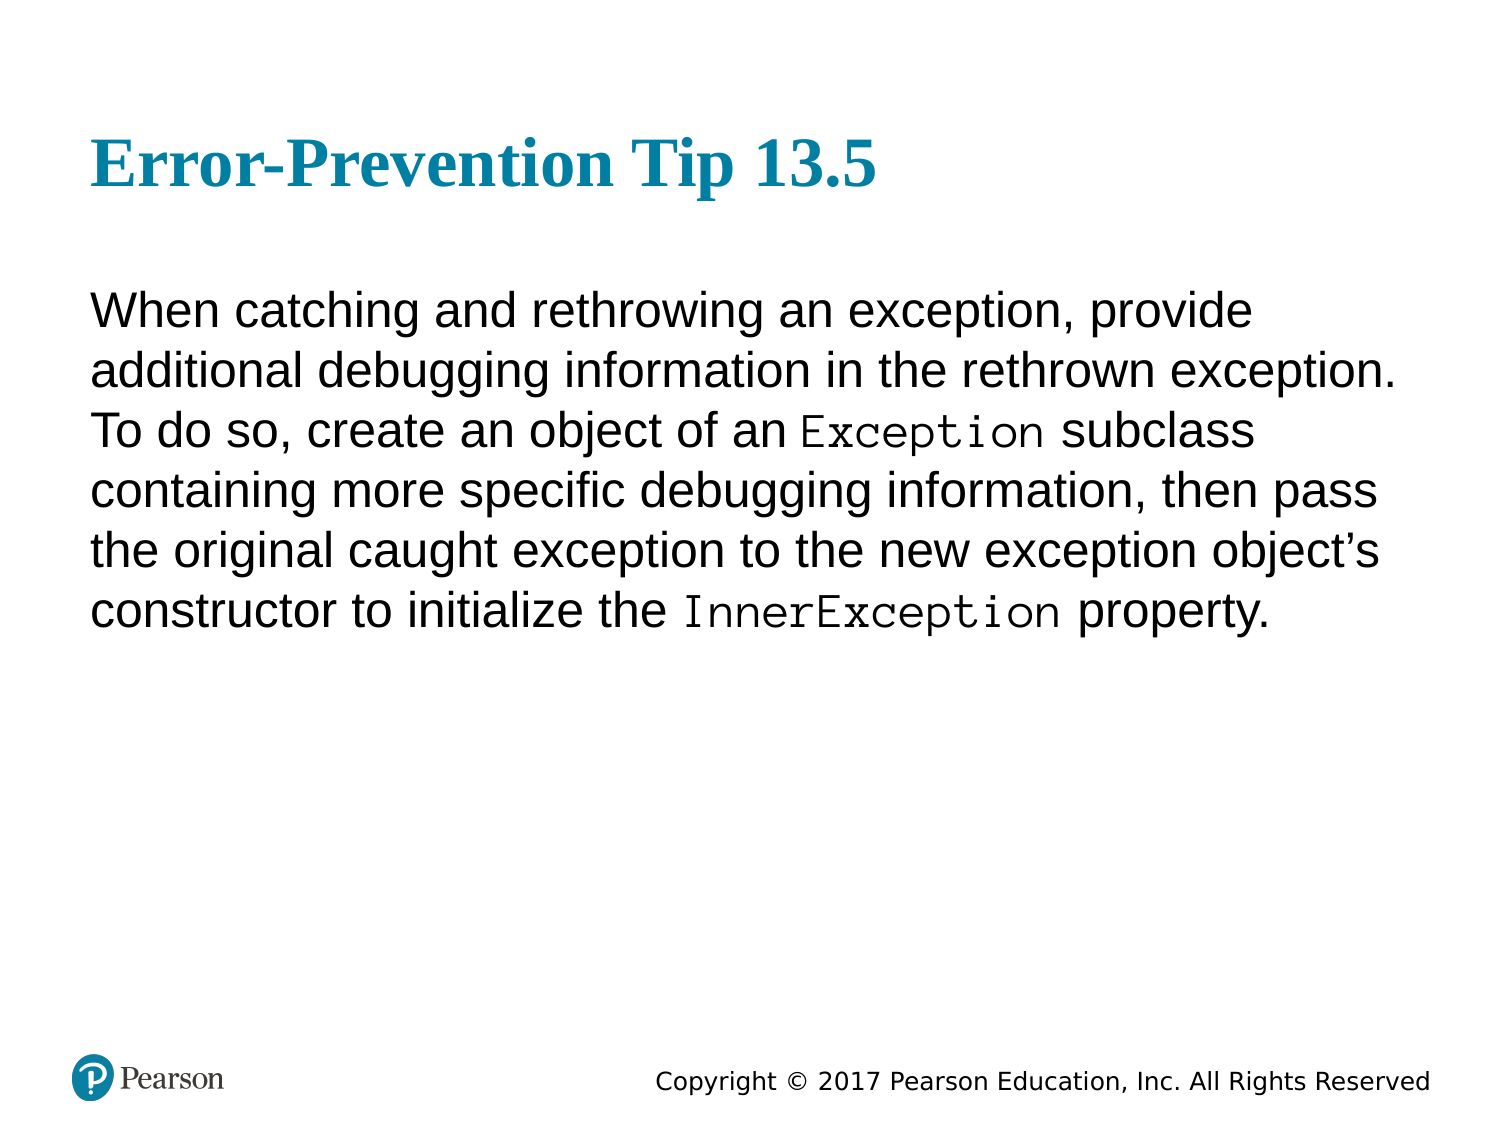

# Error-Prevention Tip 13.5
When catching and rethrowing an exception, provide additional debugging information in the rethrown exception. To do so, create an object of an Exception subclass containing more specific debugging information, then pass the original caught exception to the new exception object’s constructor to initialize the InnerException property.